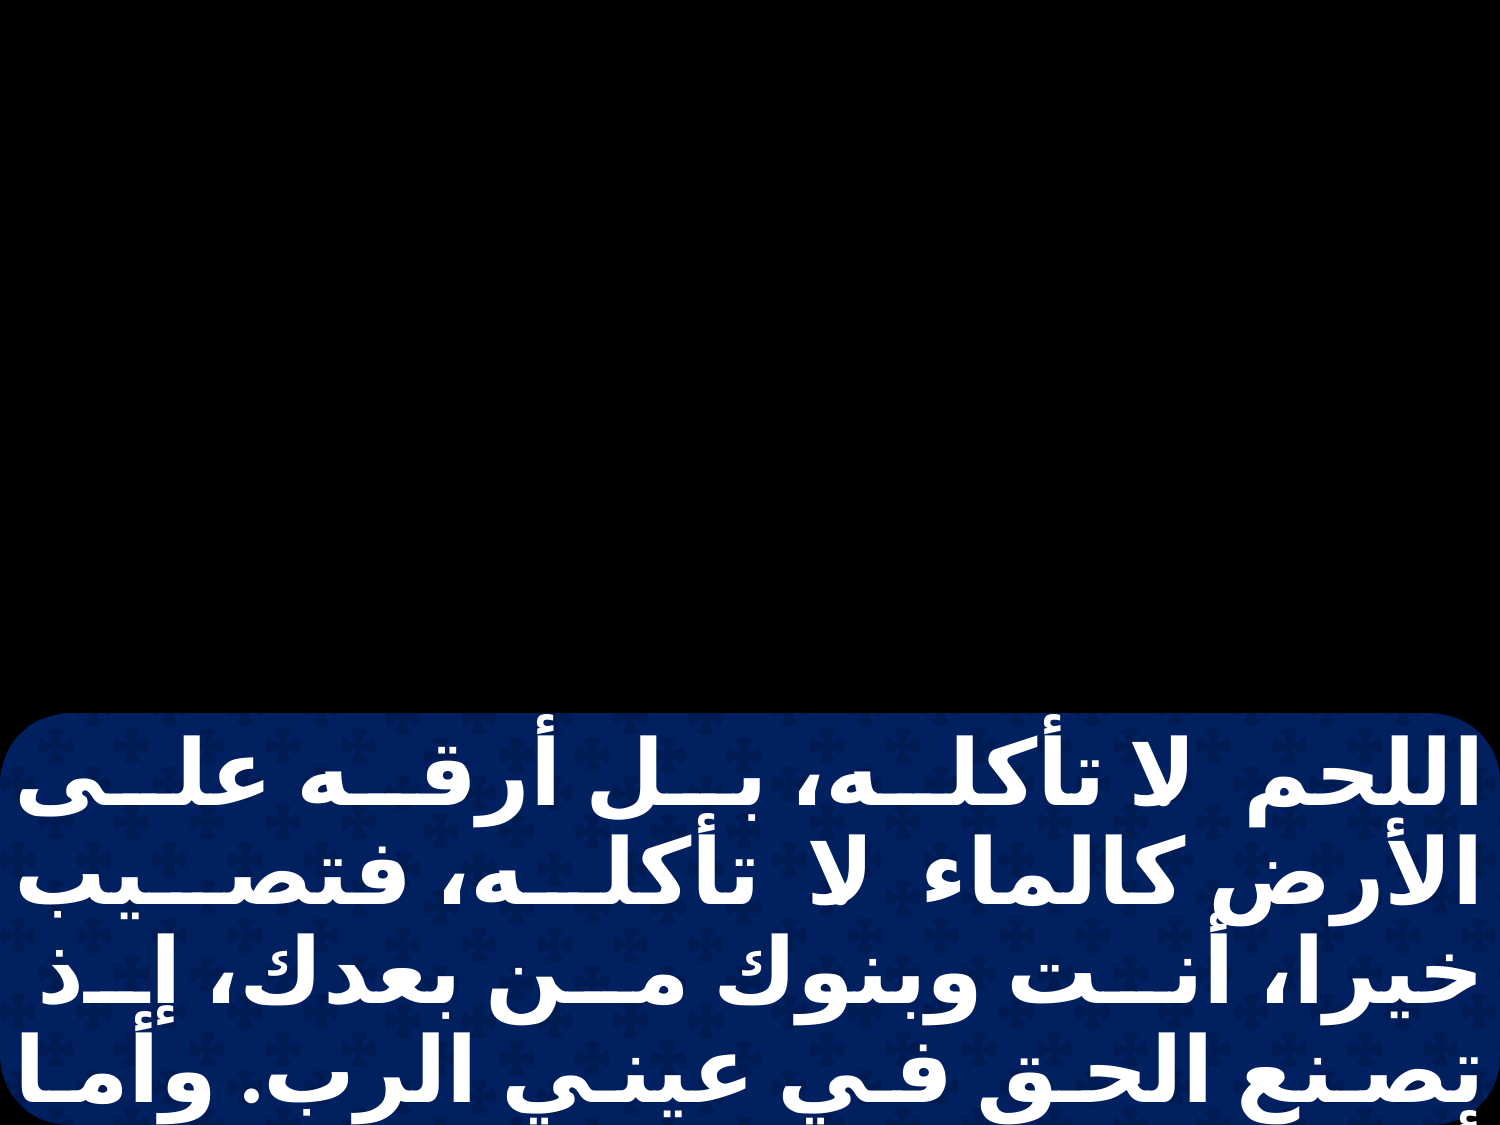

اللحم. لا تأكله، بل أرقه على الأرض كالماء. لا  تأكله، فتصيب خيرا، أنت وبنوك من بعدك، إذ  تصنع الحق في عيني الرب. وأما أقداسك التي لك  ونذورك، فاحملها وأت بها إلى الموضع الذي